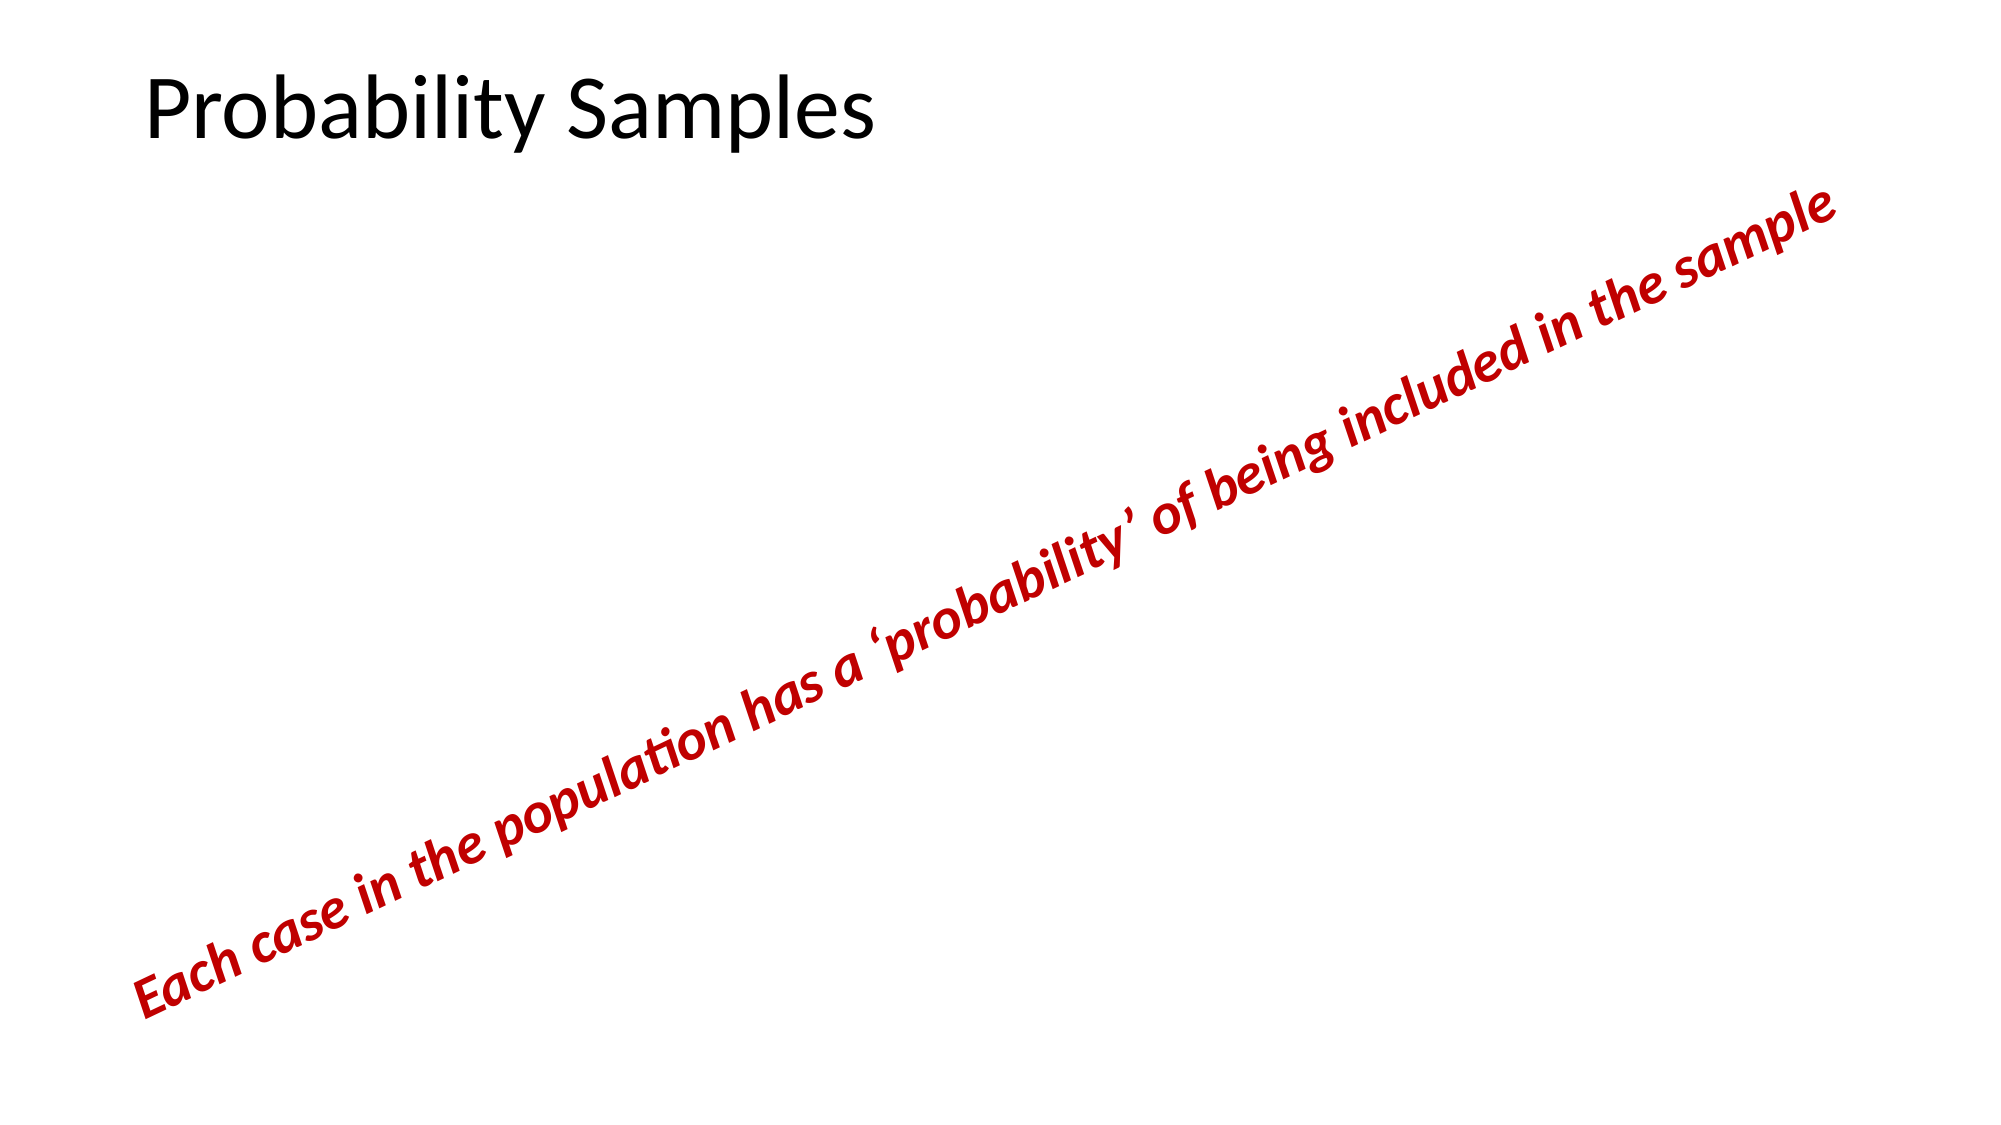

# Probability Samples

Each case in the population has a ‘probability’ of being included in the sample